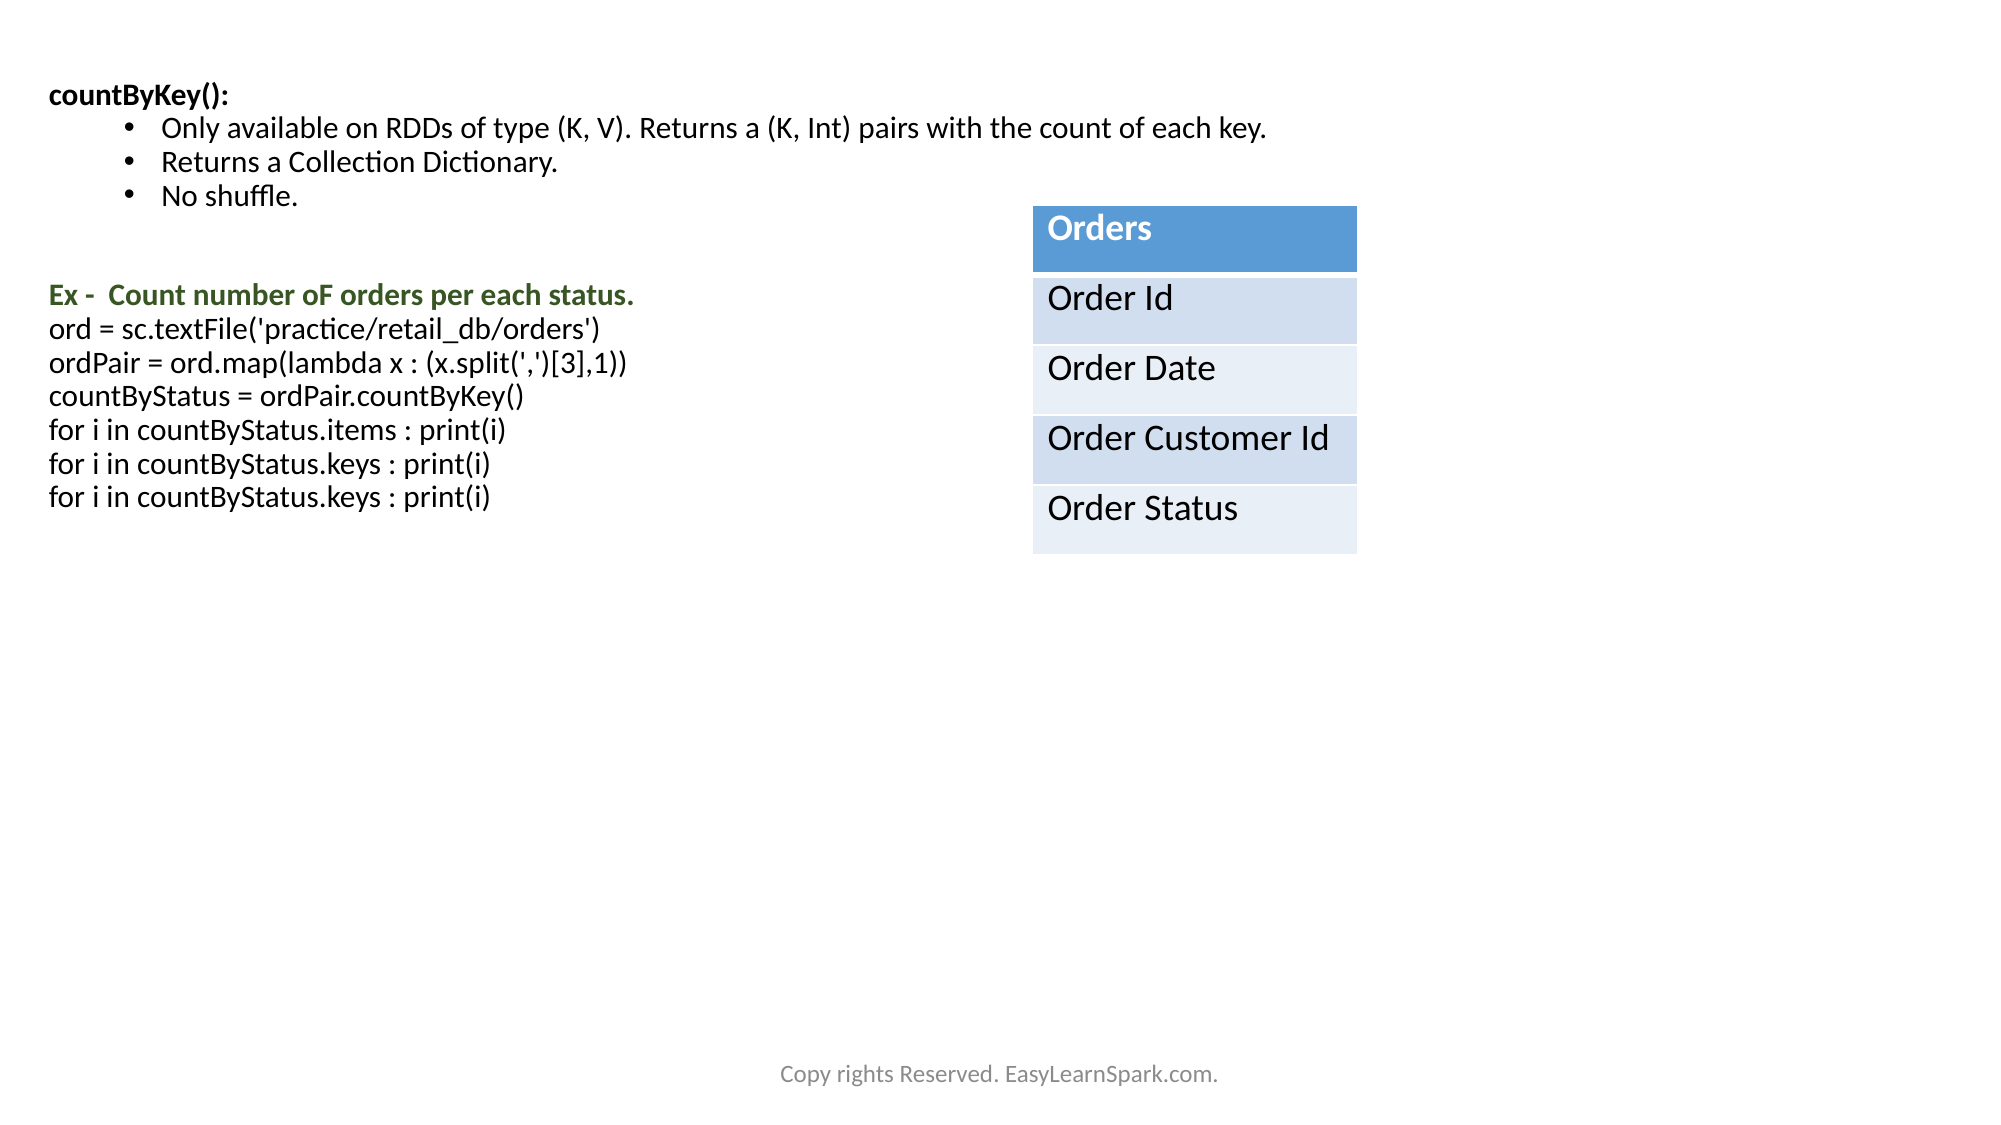

countByKey():
Only available on RDDs of type (K, V). Returns a (K, Int) pairs with the count of each key.
Returns a Collection Dictionary.
No shuffle.

Ex -  Count number oF orders per each status.
ord = sc.textFile('practice/retail_db/orders')
ordPair = ord.map(lambda x : (x.split(',')[3],1))
countByStatus = ordPair.countByKey()
for i in countByStatus.items : print(i)
for i in countByStatus.keys : print(i)
for i in countByStatus.keys : print(i)

| Orders |
| --- |
| Order Id |
| Order Date |
| Order Customer Id |
| Order Status |
Copy rights Reserved. EasyLearnSpark.com.